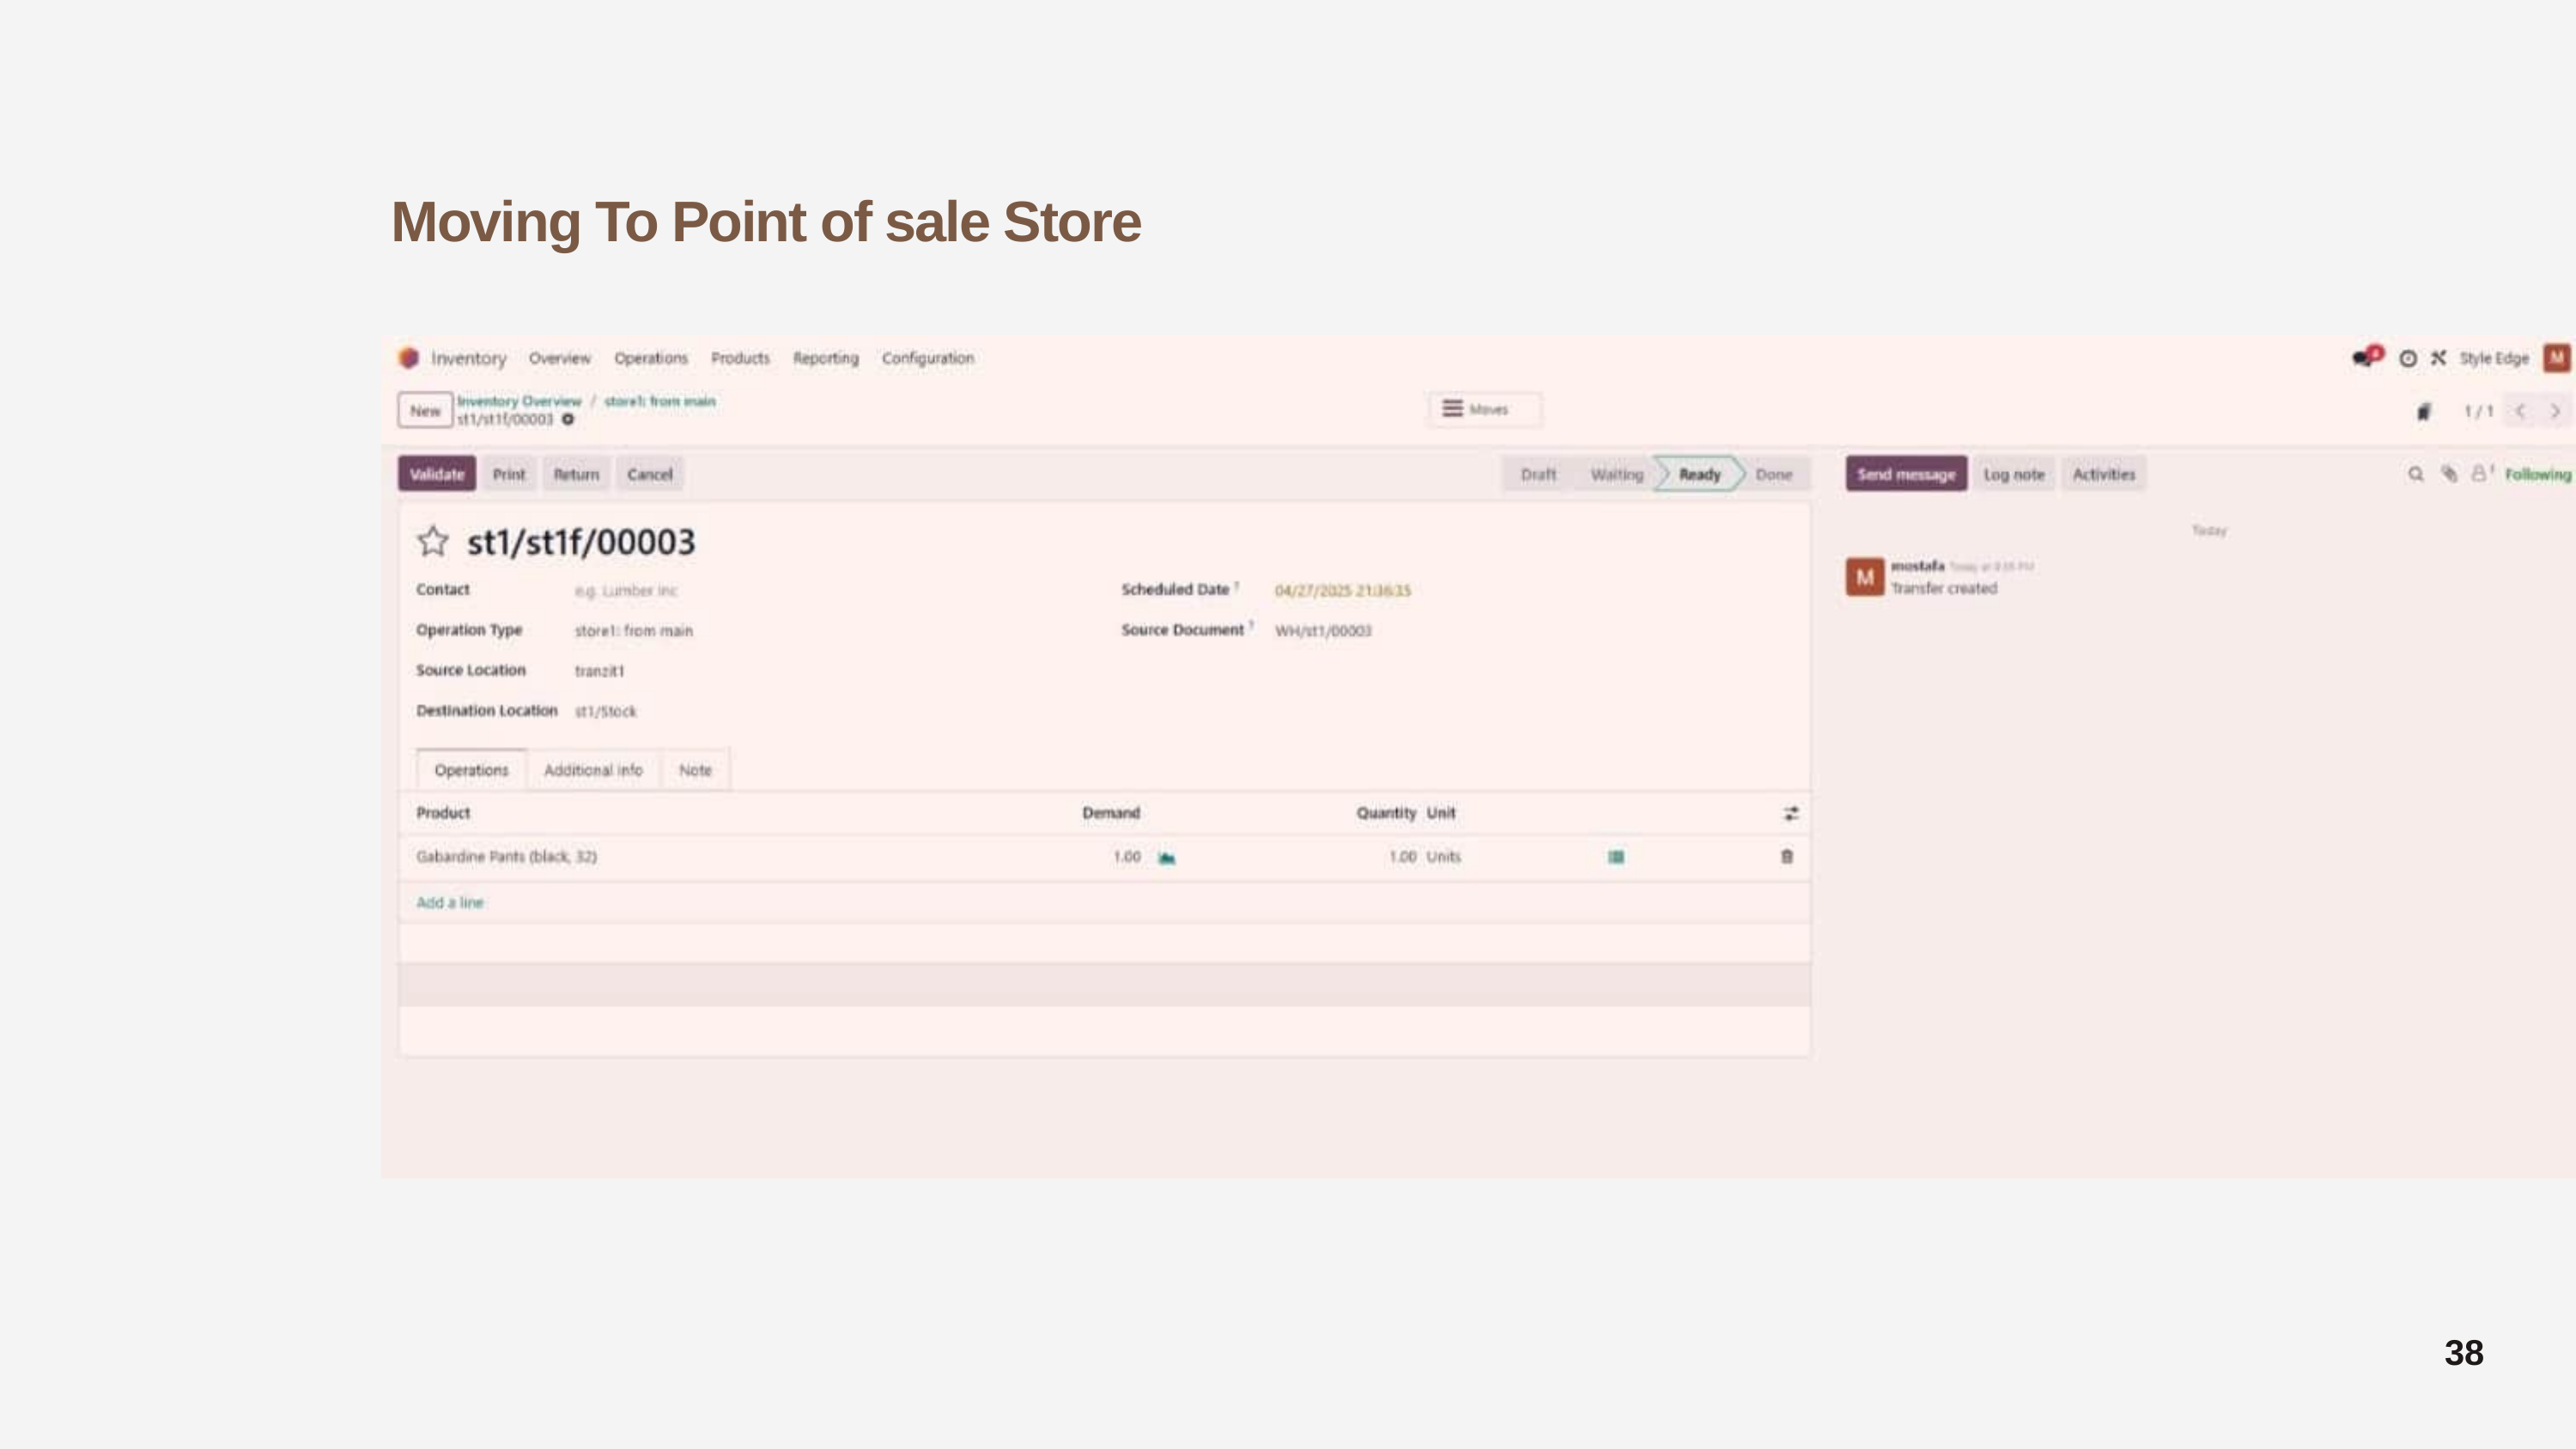

Moving To Point of sale Store

38